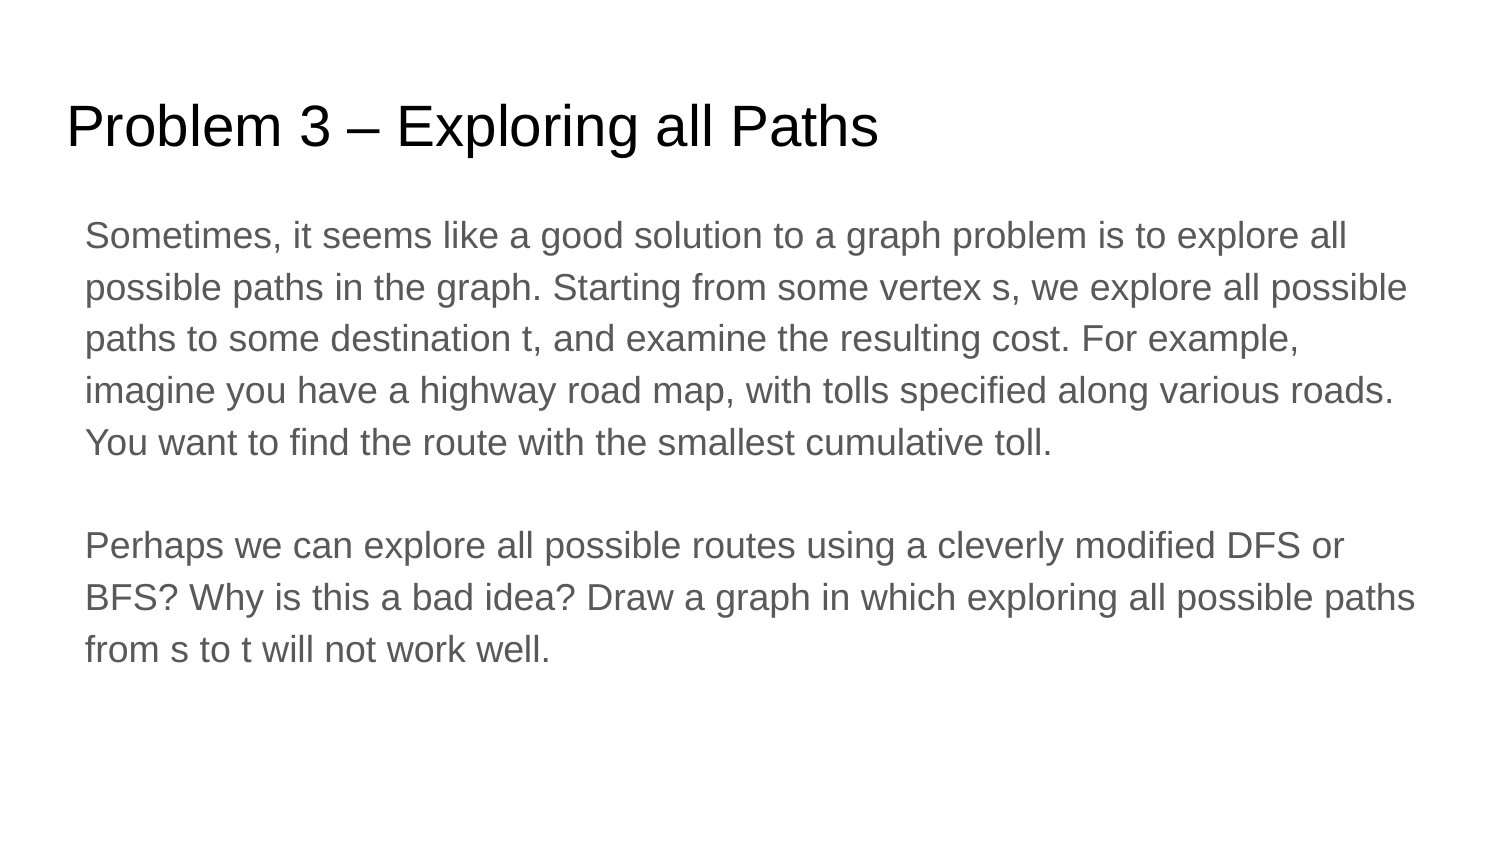

# Problem 3 – Exploring all Paths
Sometimes, it seems like a good solution to a graph problem is to explore all possible paths in the graph. Starting from some vertex s, we explore all possible paths to some destination t, and examine the resulting cost. For example, imagine you have a highway road map, with tolls specified along various roads. You want to find the route with the smallest cumulative toll.

Perhaps we can explore all possible routes using a cleverly modified DFS or BFS? Why is this a bad idea? Draw a graph in which exploring all possible paths from s to t will not work well.